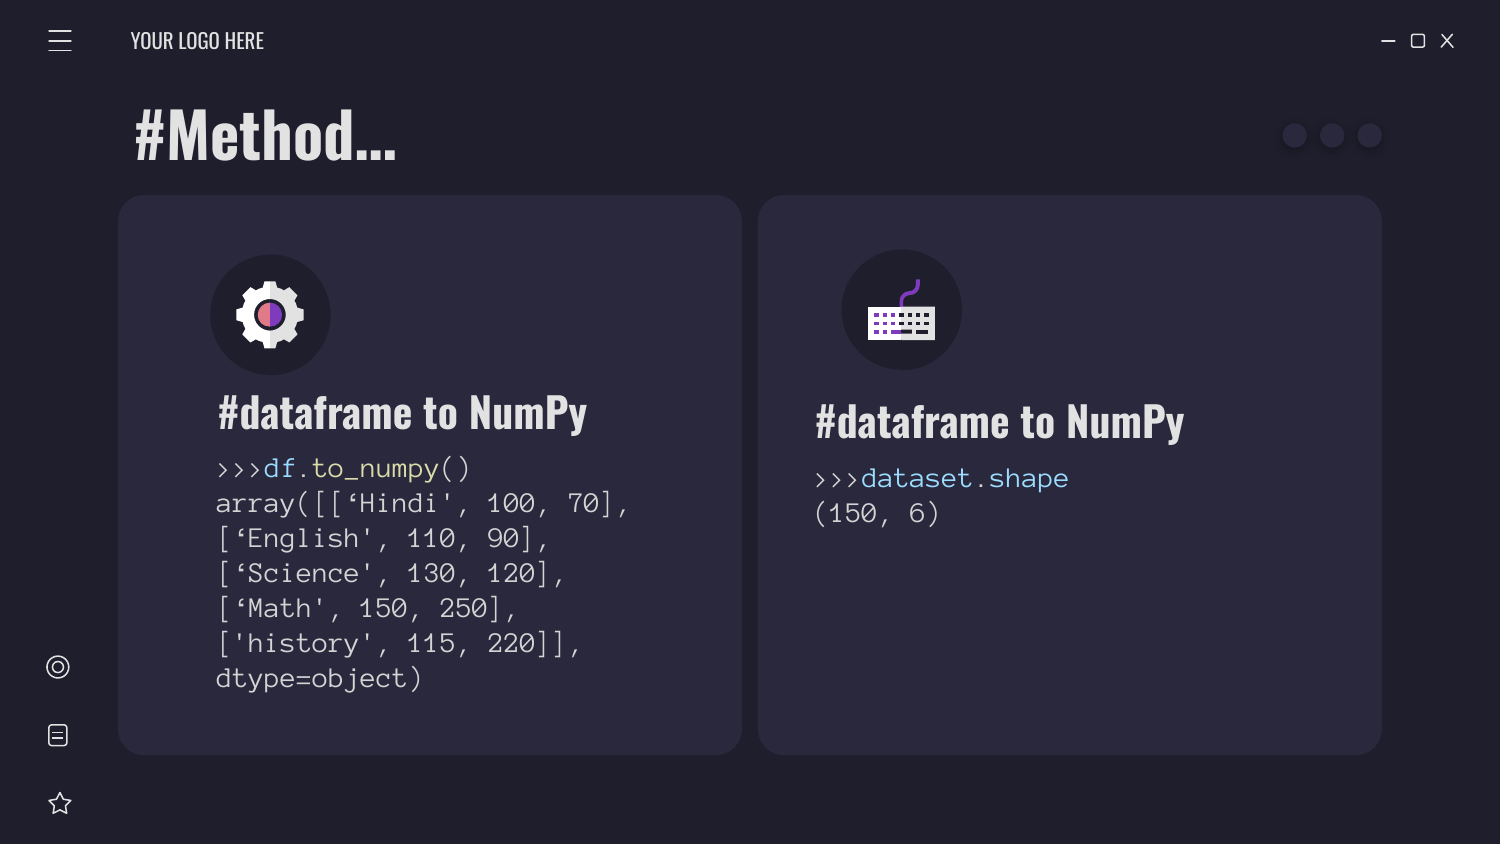

YOUR LOGO HERE

# #Method…

#dataframe to NumPy
#dataframe to NumPy
>>>df.to_numpy()
array([[‘Hindi', 100, 70], [‘English', 110, 90], [‘Science', 130, 120], [‘Math', 150, 250], ['history', 115, 220]], dtype=object)
>>>dataset.shape
(150, 6)